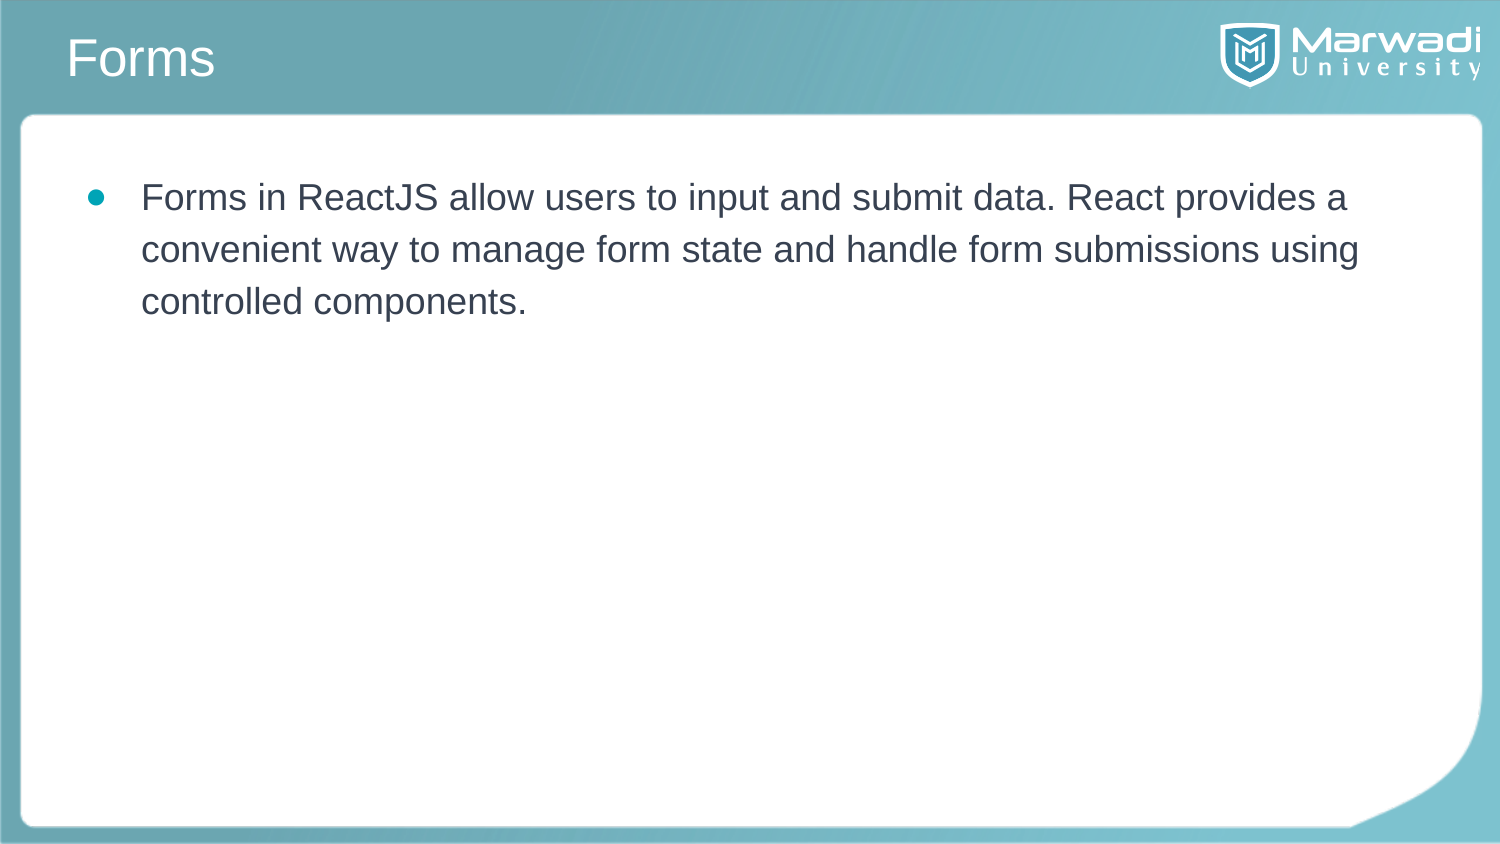

# Forms
Forms in ReactJS allow users to input and submit data. React provides a convenient way to manage form state and handle form submissions using controlled components.